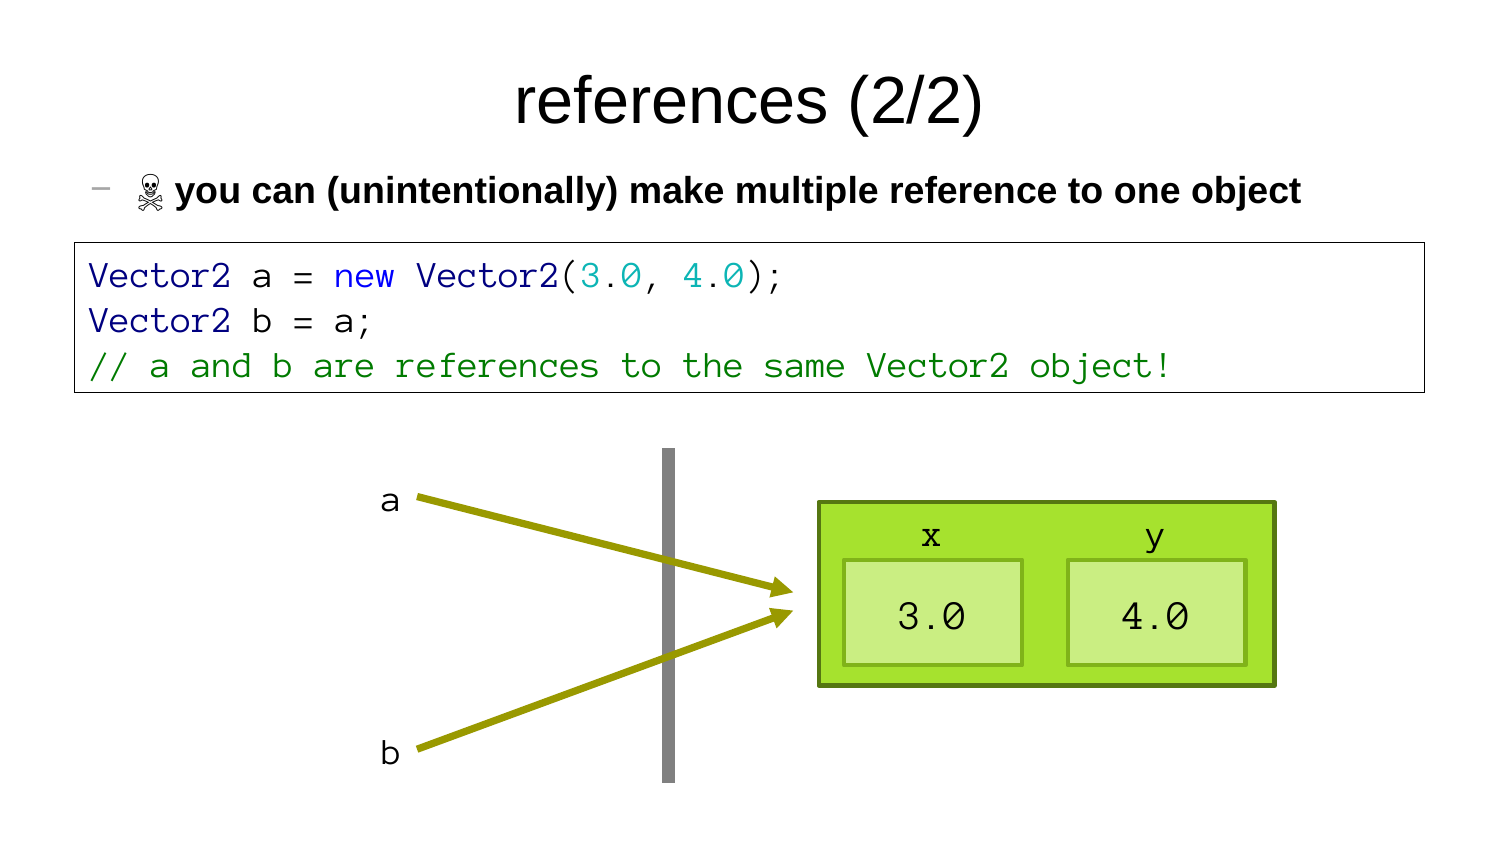

# references (2/2)
☠️ you can (unintentionally) make multiple reference to one object
Vector2 a = new Vector2(3.0, 4.0);
Vector2 b = a;
// a and b are references to the same Vector2 object!
a
x

y
3.0
4.0
b